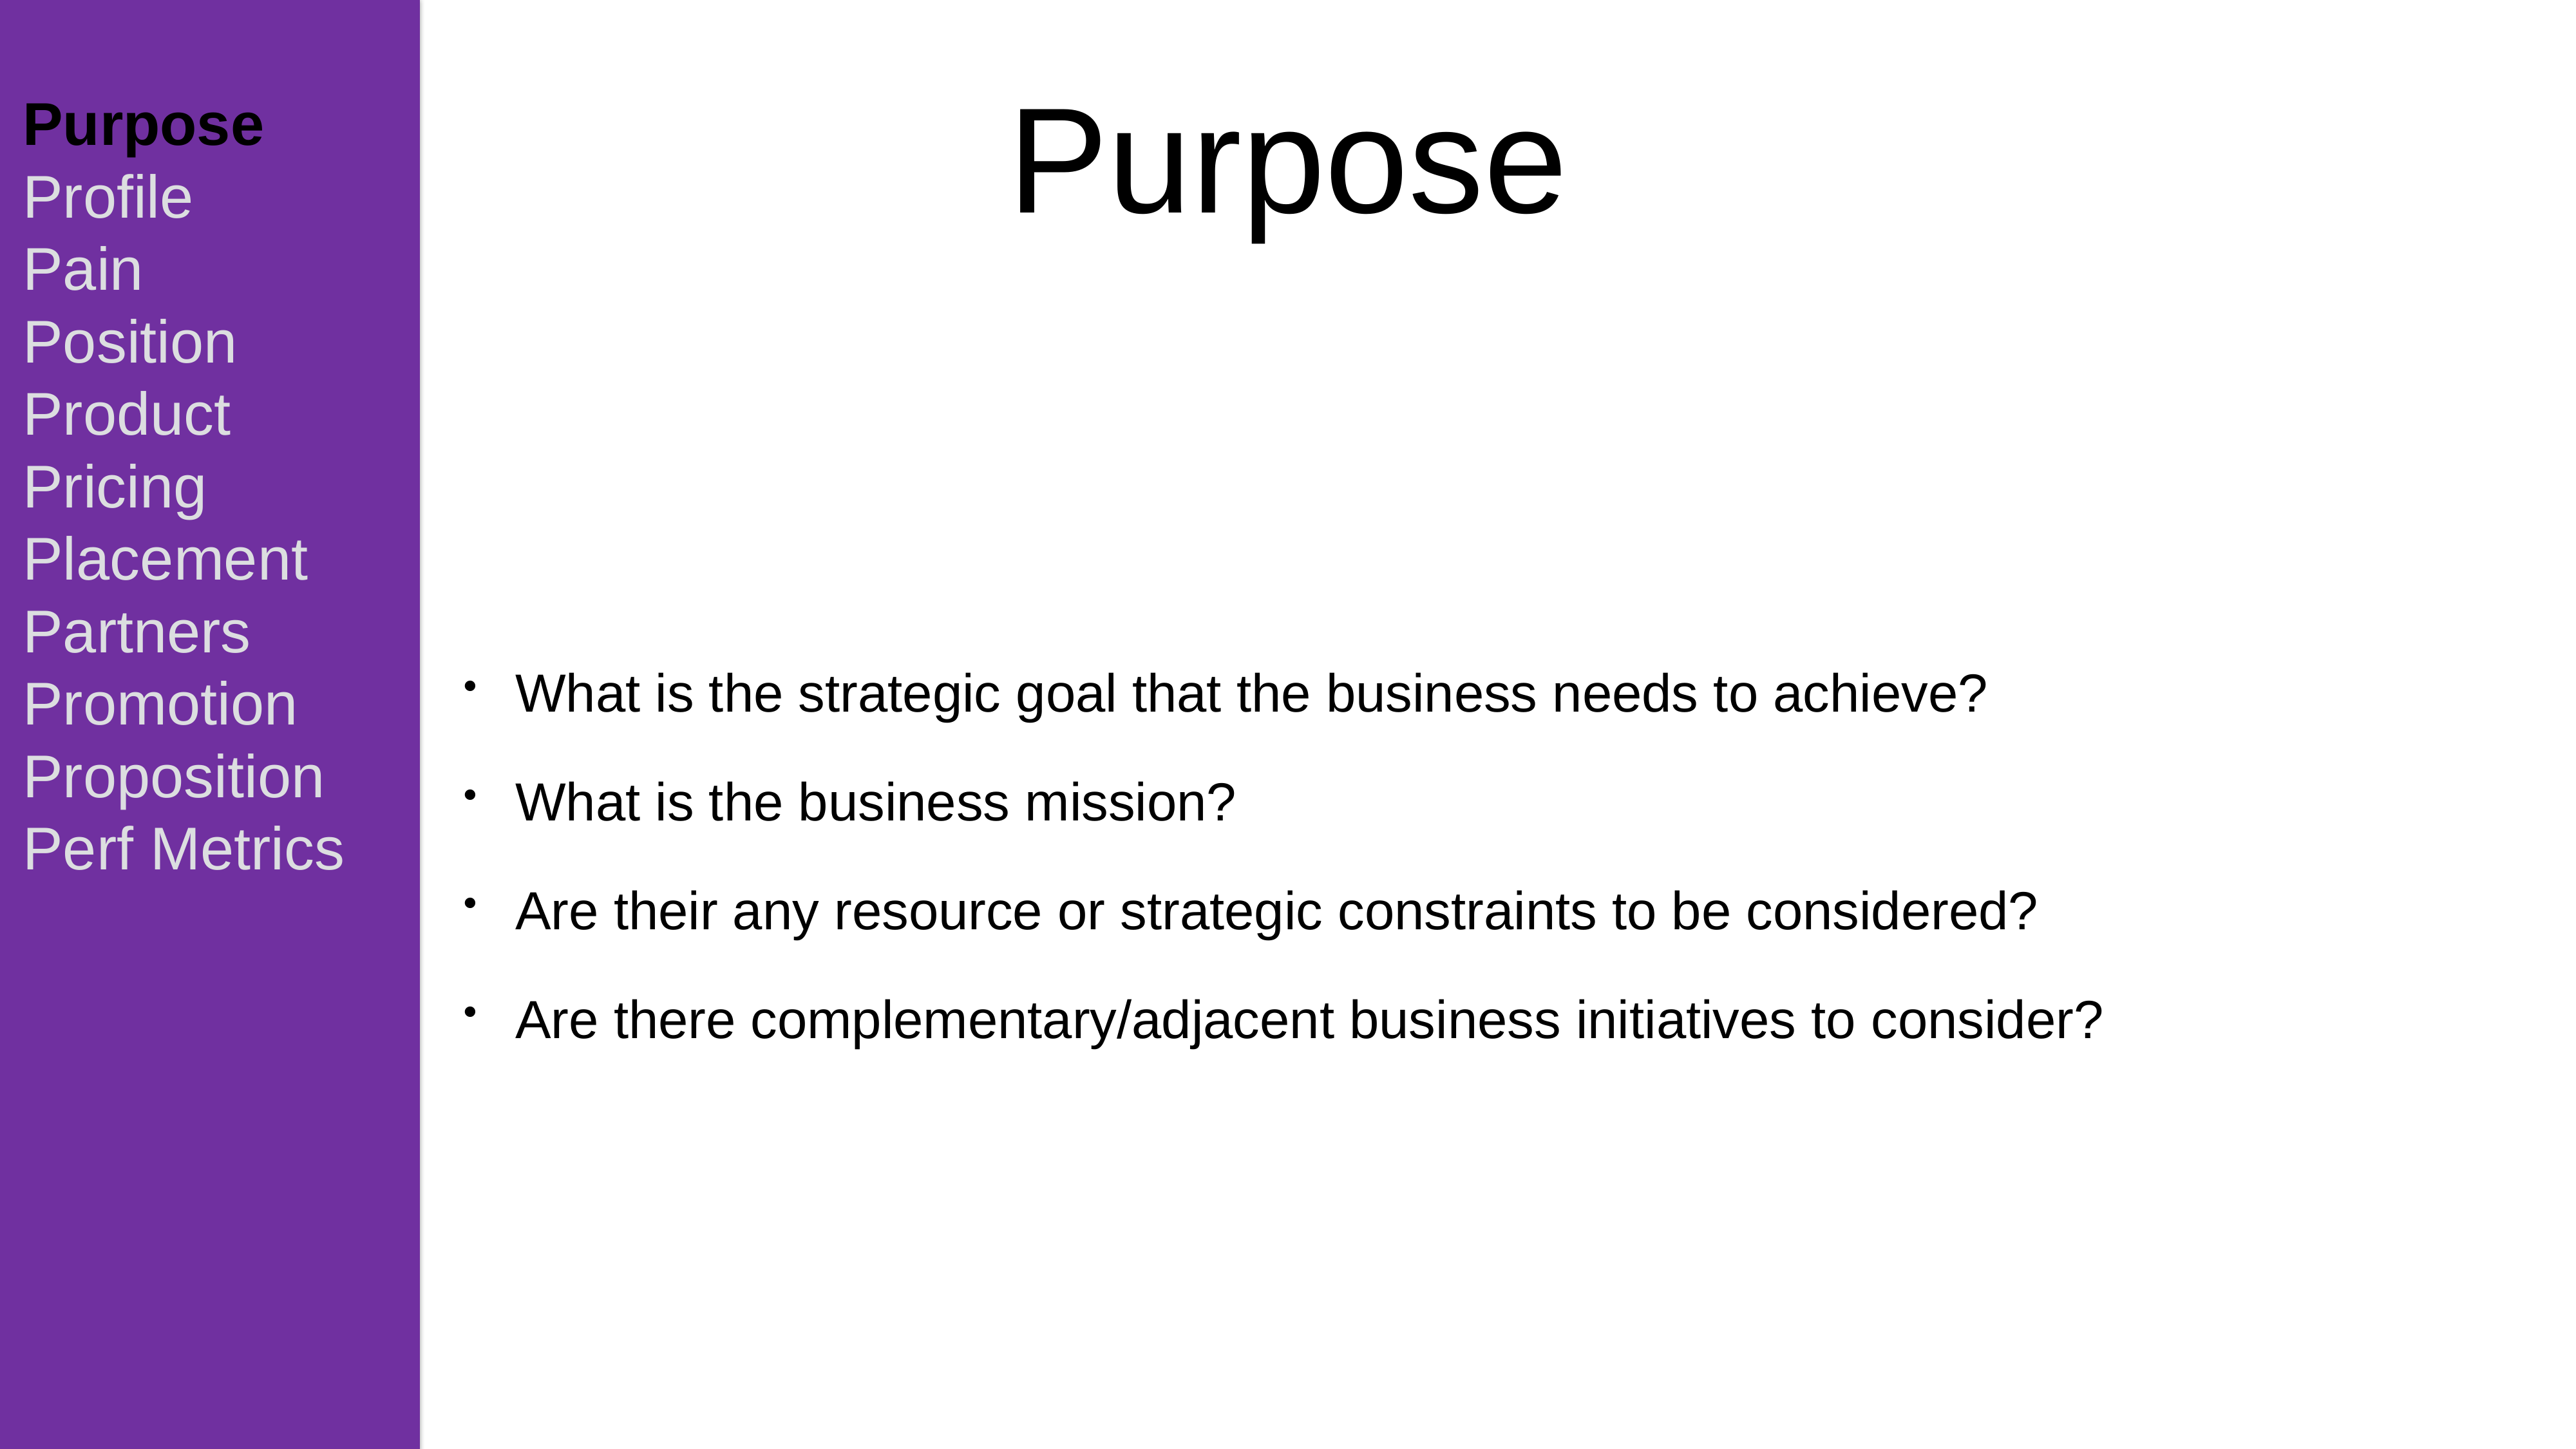

# Purpose
Purpose
Profile
Pain
Position
Product
Pricing
Placement
Partners
Promotion
Proposition
Perf Metrics
What is the strategic goal that the business needs to achieve?
What is the business mission?
Are their any resource or strategic constraints to be considered?
Are there complementary/adjacent business initiatives to consider?